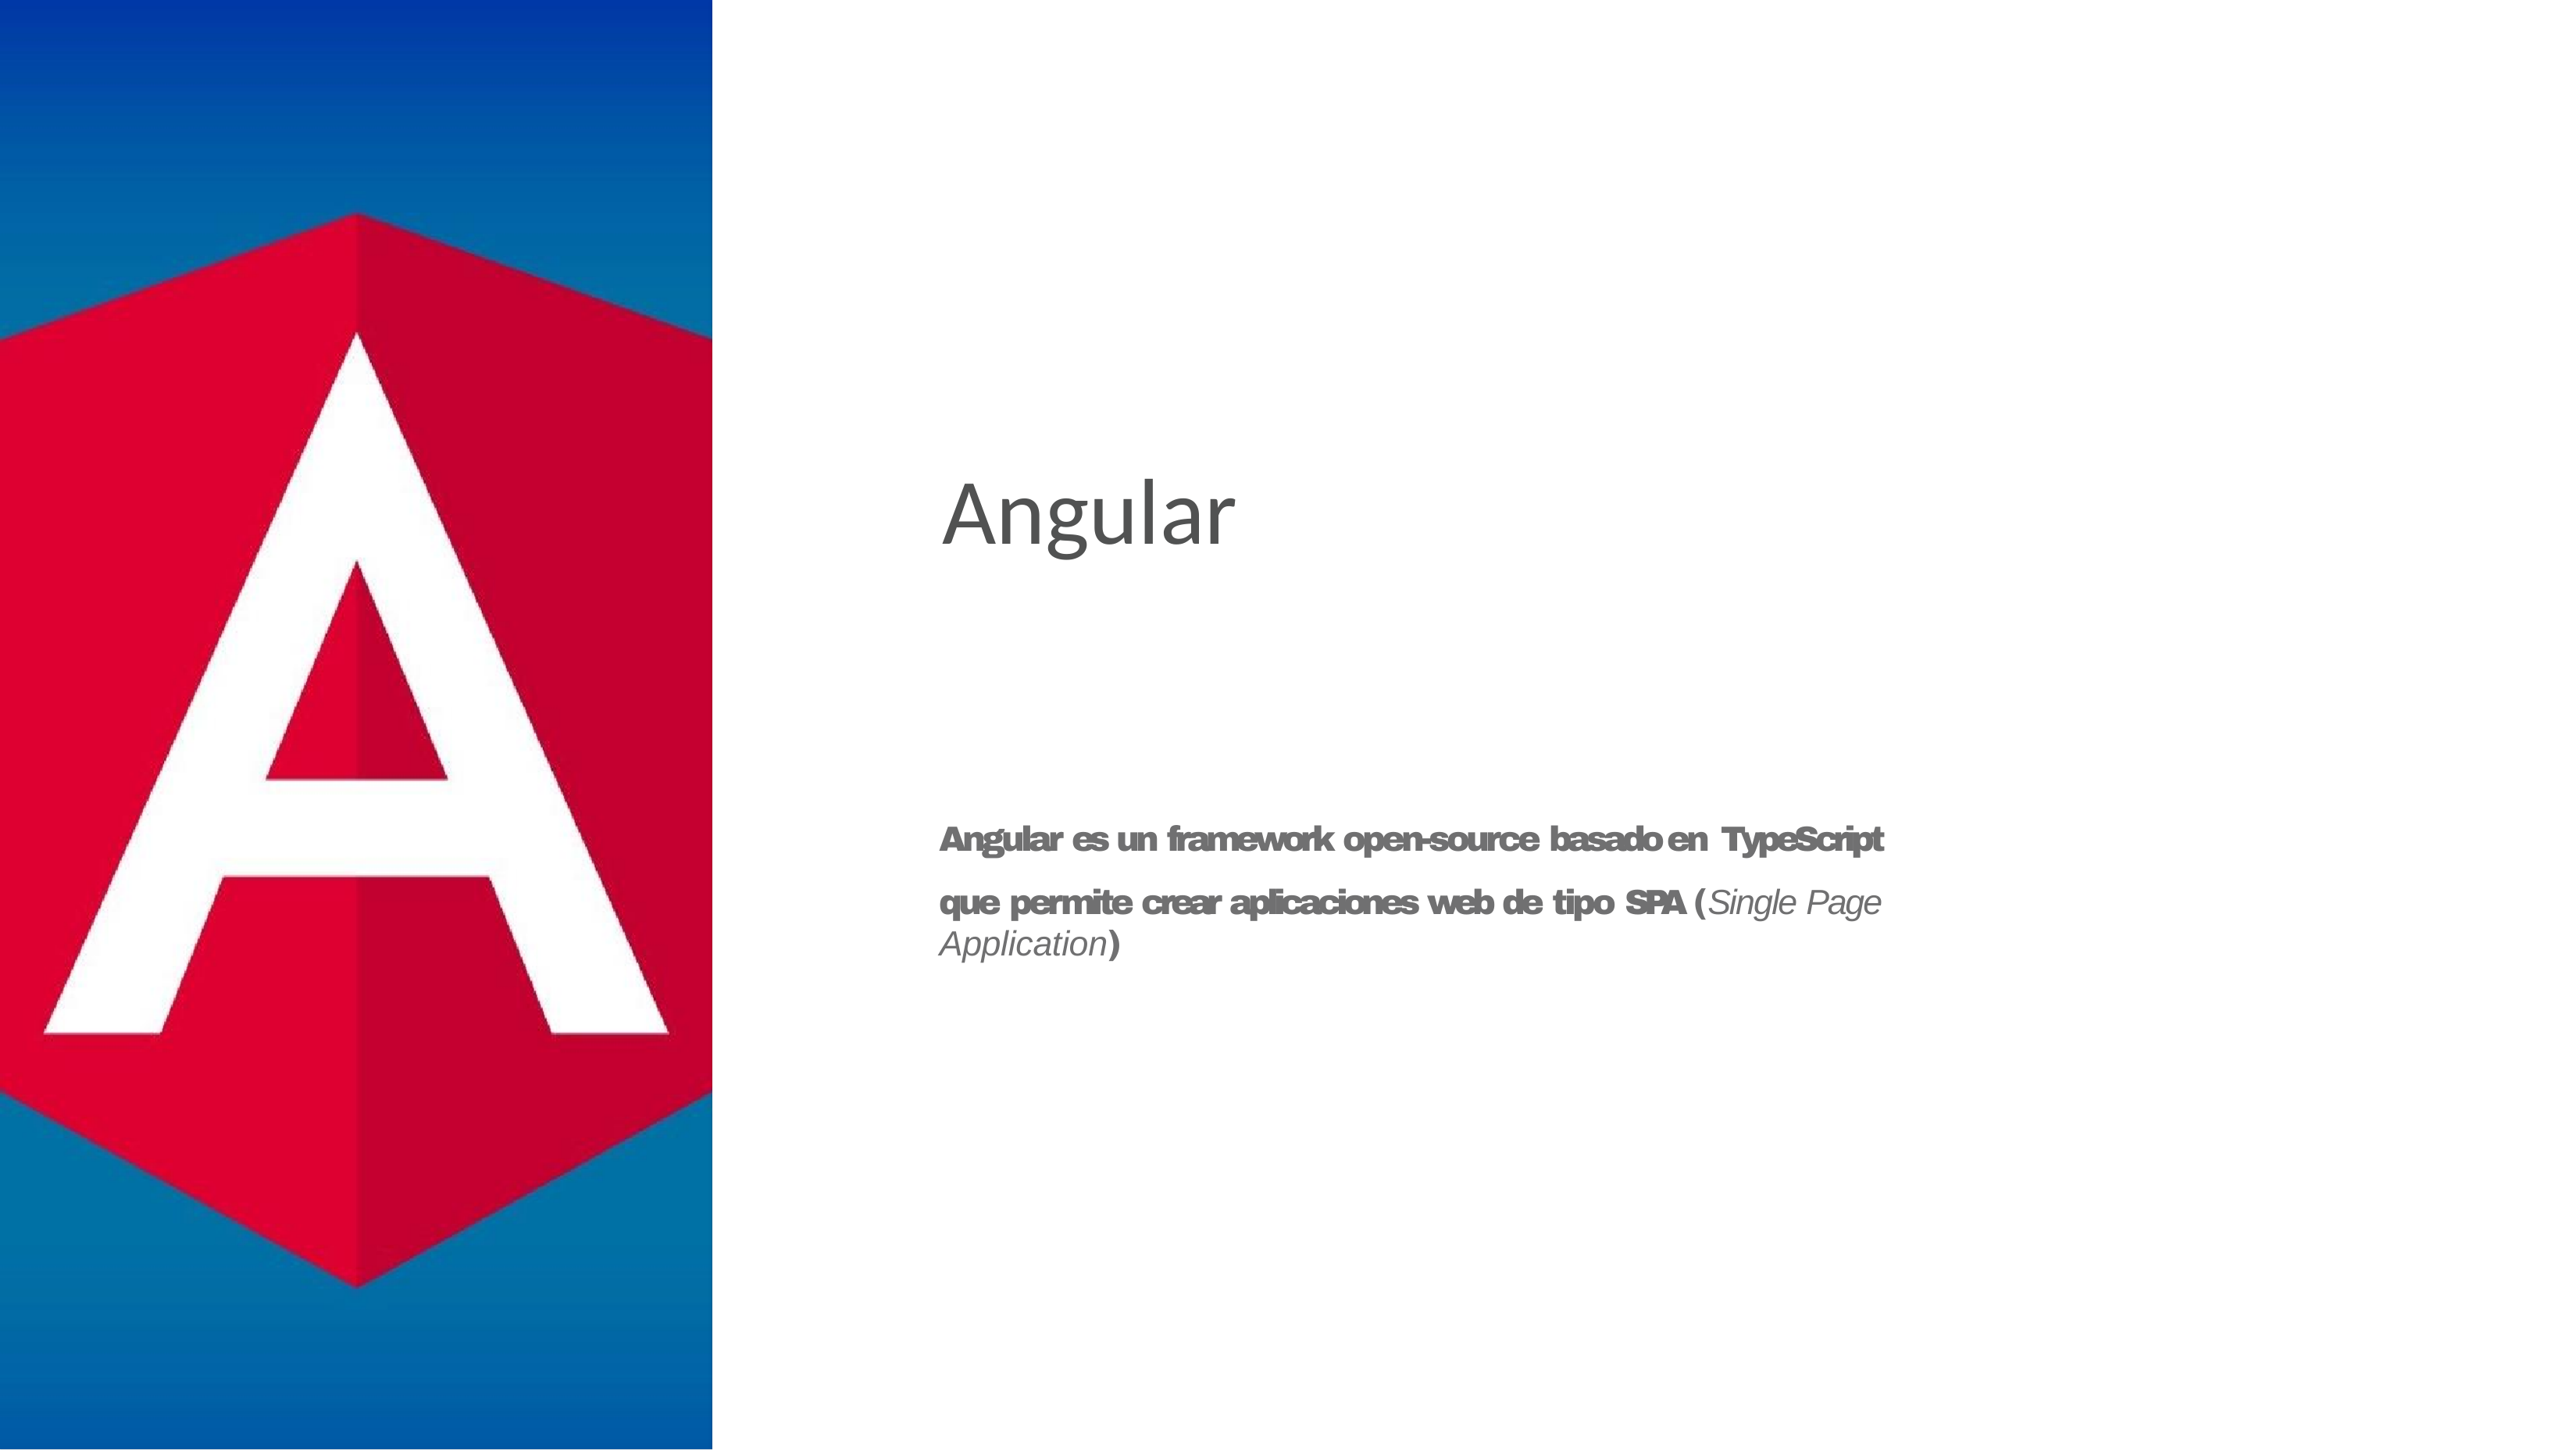

# Angular
Angular es un framework open-source basado en TypeScript
que permite crear aplicaciones web de tipo SPA (Single Page Application)